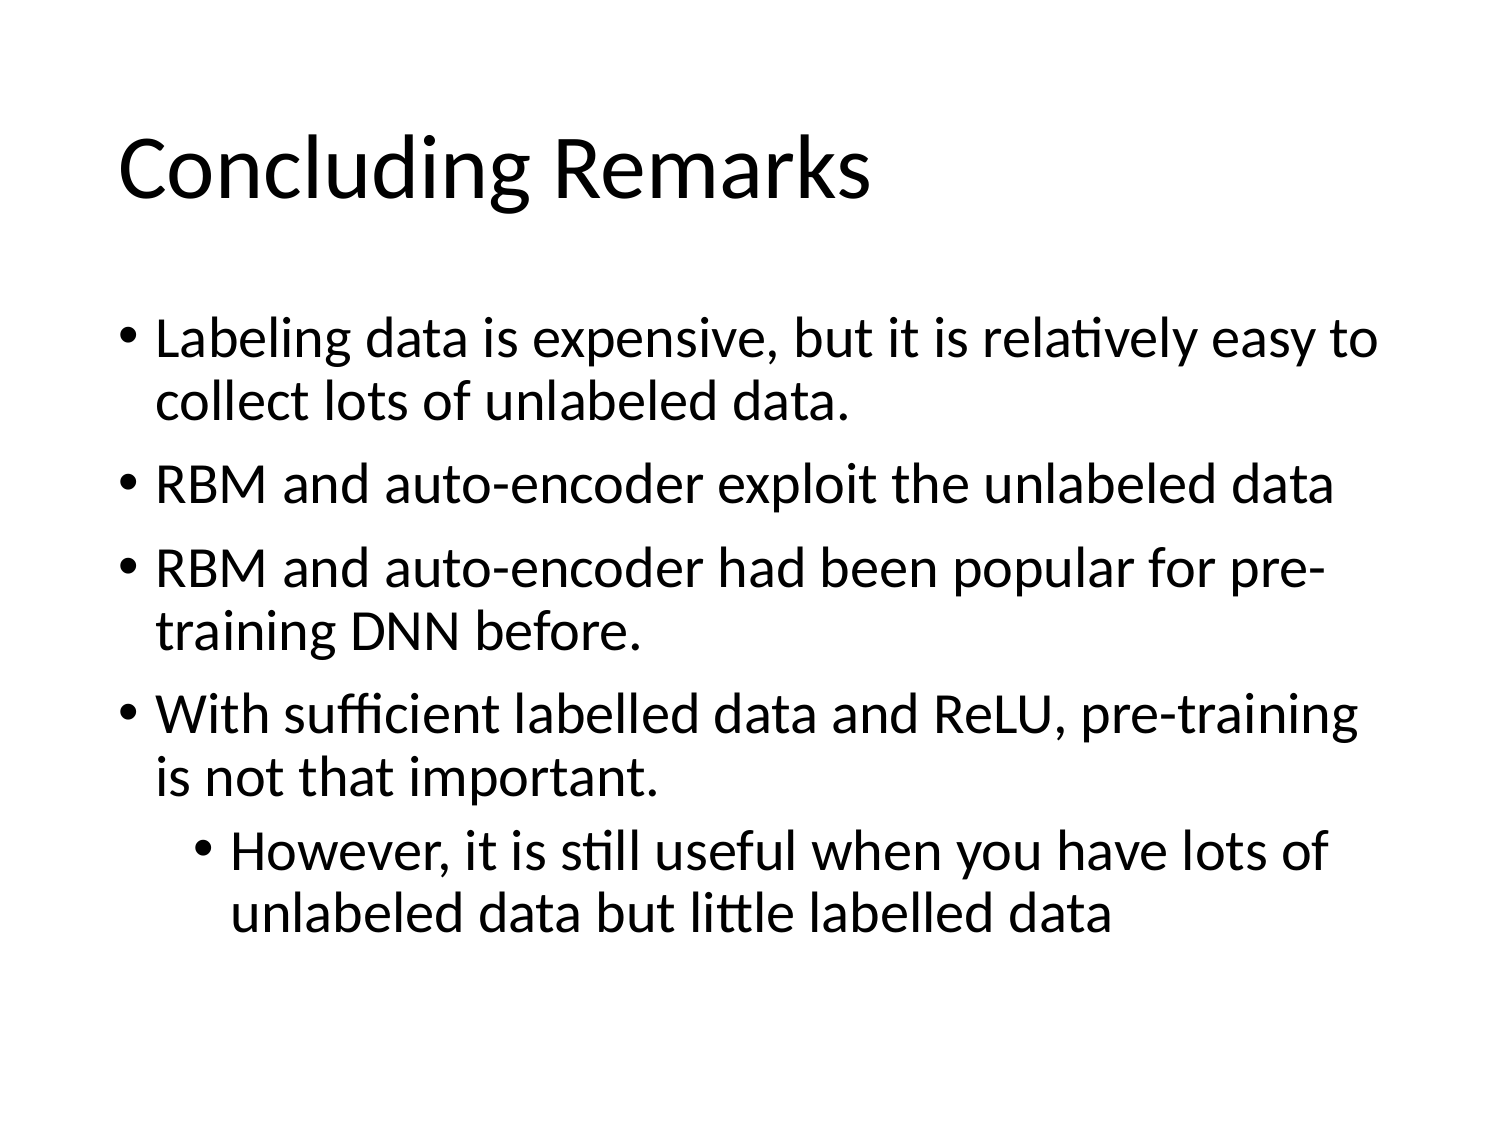

# Concluding Remarks
Labeling data is expensive, but it is relatively easy to collect lots of unlabeled data.
RBM and auto-encoder exploit the unlabeled data
RBM and auto-encoder had been popular for pre-training DNN before.
With sufficient labelled data and ReLU, pre-training is not that important.
However, it is still useful when you have lots of unlabeled data but little labelled data